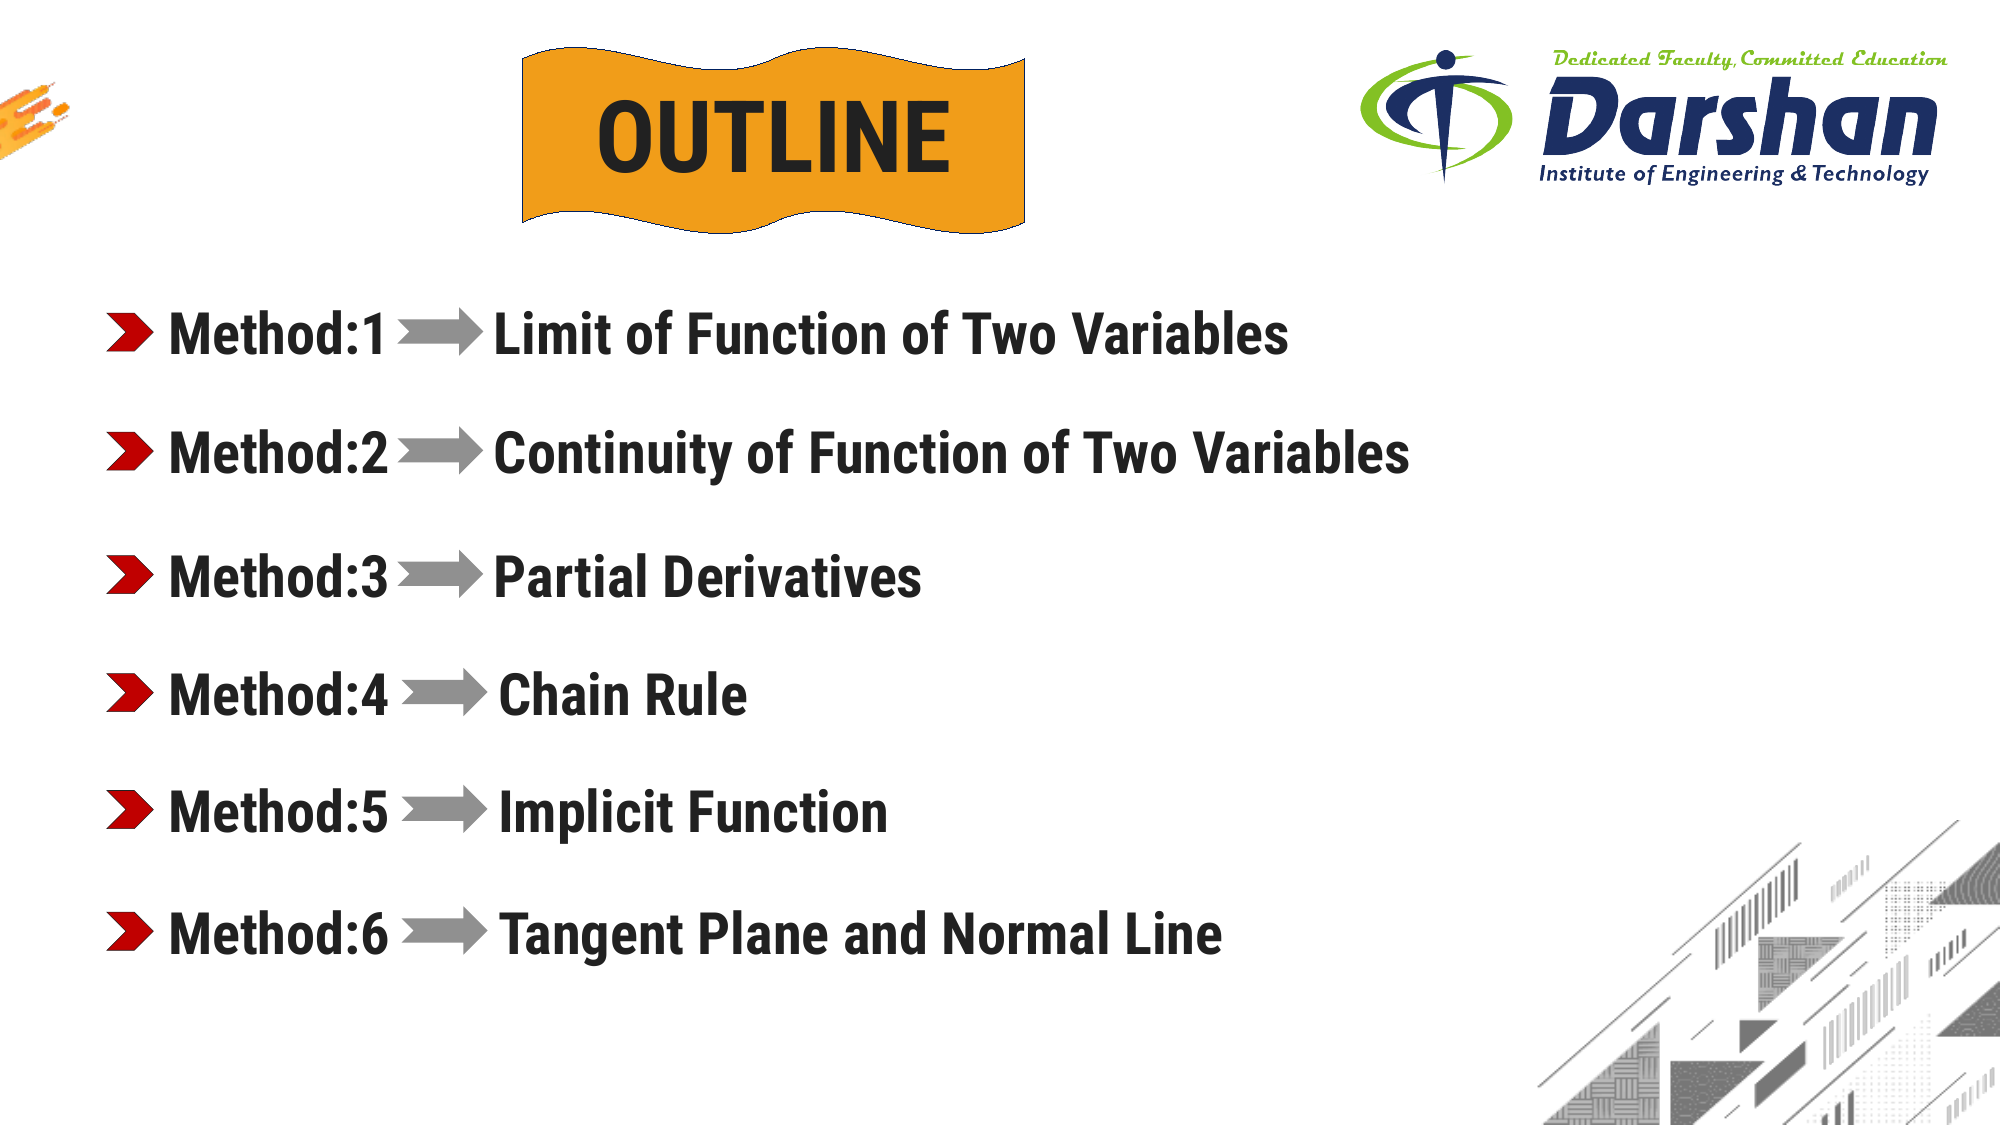

OUTLINE
Method:1
Limit of Function of Two Variables

Method:2
Continuity of Function of Two Variables

Method:3
Partial Derivatives

Method:4
Chain Rule

Method:5
Implicit Function

Method:6
Tangent Plane and Normal Line